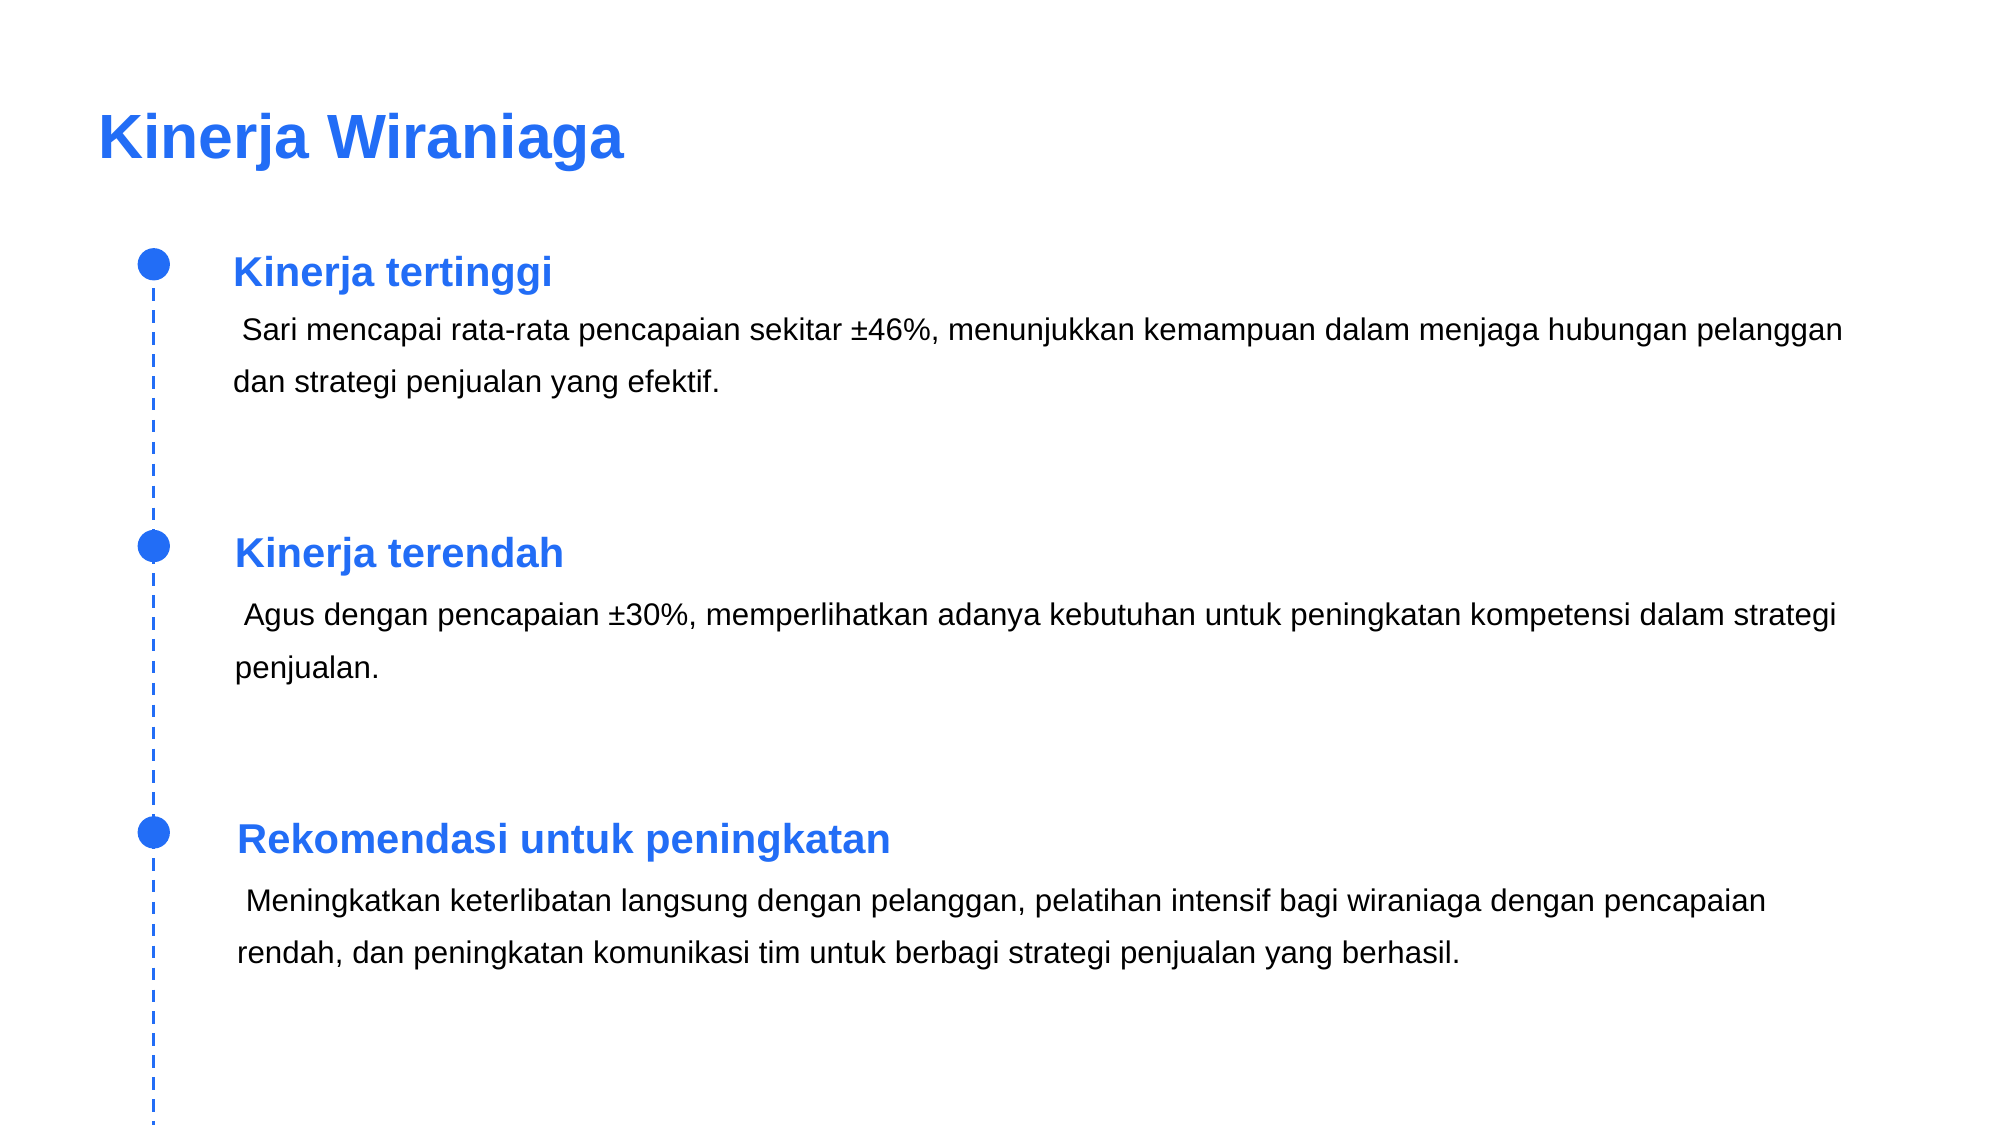

Kinerja Wiraniaga
Kinerja tertinggi

 Sari mencapai rata-rata pencapaian sekitar ±46%, menunjukkan kemampuan dalam menjaga hubungan pelanggan dan strategi penjualan yang efektif.
Kinerja terendah
 Agus dengan pencapaian ±30%, memperlihatkan adanya kebutuhan untuk peningkatan kompetensi dalam strategi penjualan.
Rekomendasi untuk peningkatan
 Meningkatkan keterlibatan langsung dengan pelanggan, pelatihan intensif bagi wiraniaga dengan pencapaian rendah, dan peningkatan komunikasi tim untuk berbagi strategi penjualan yang berhasil.